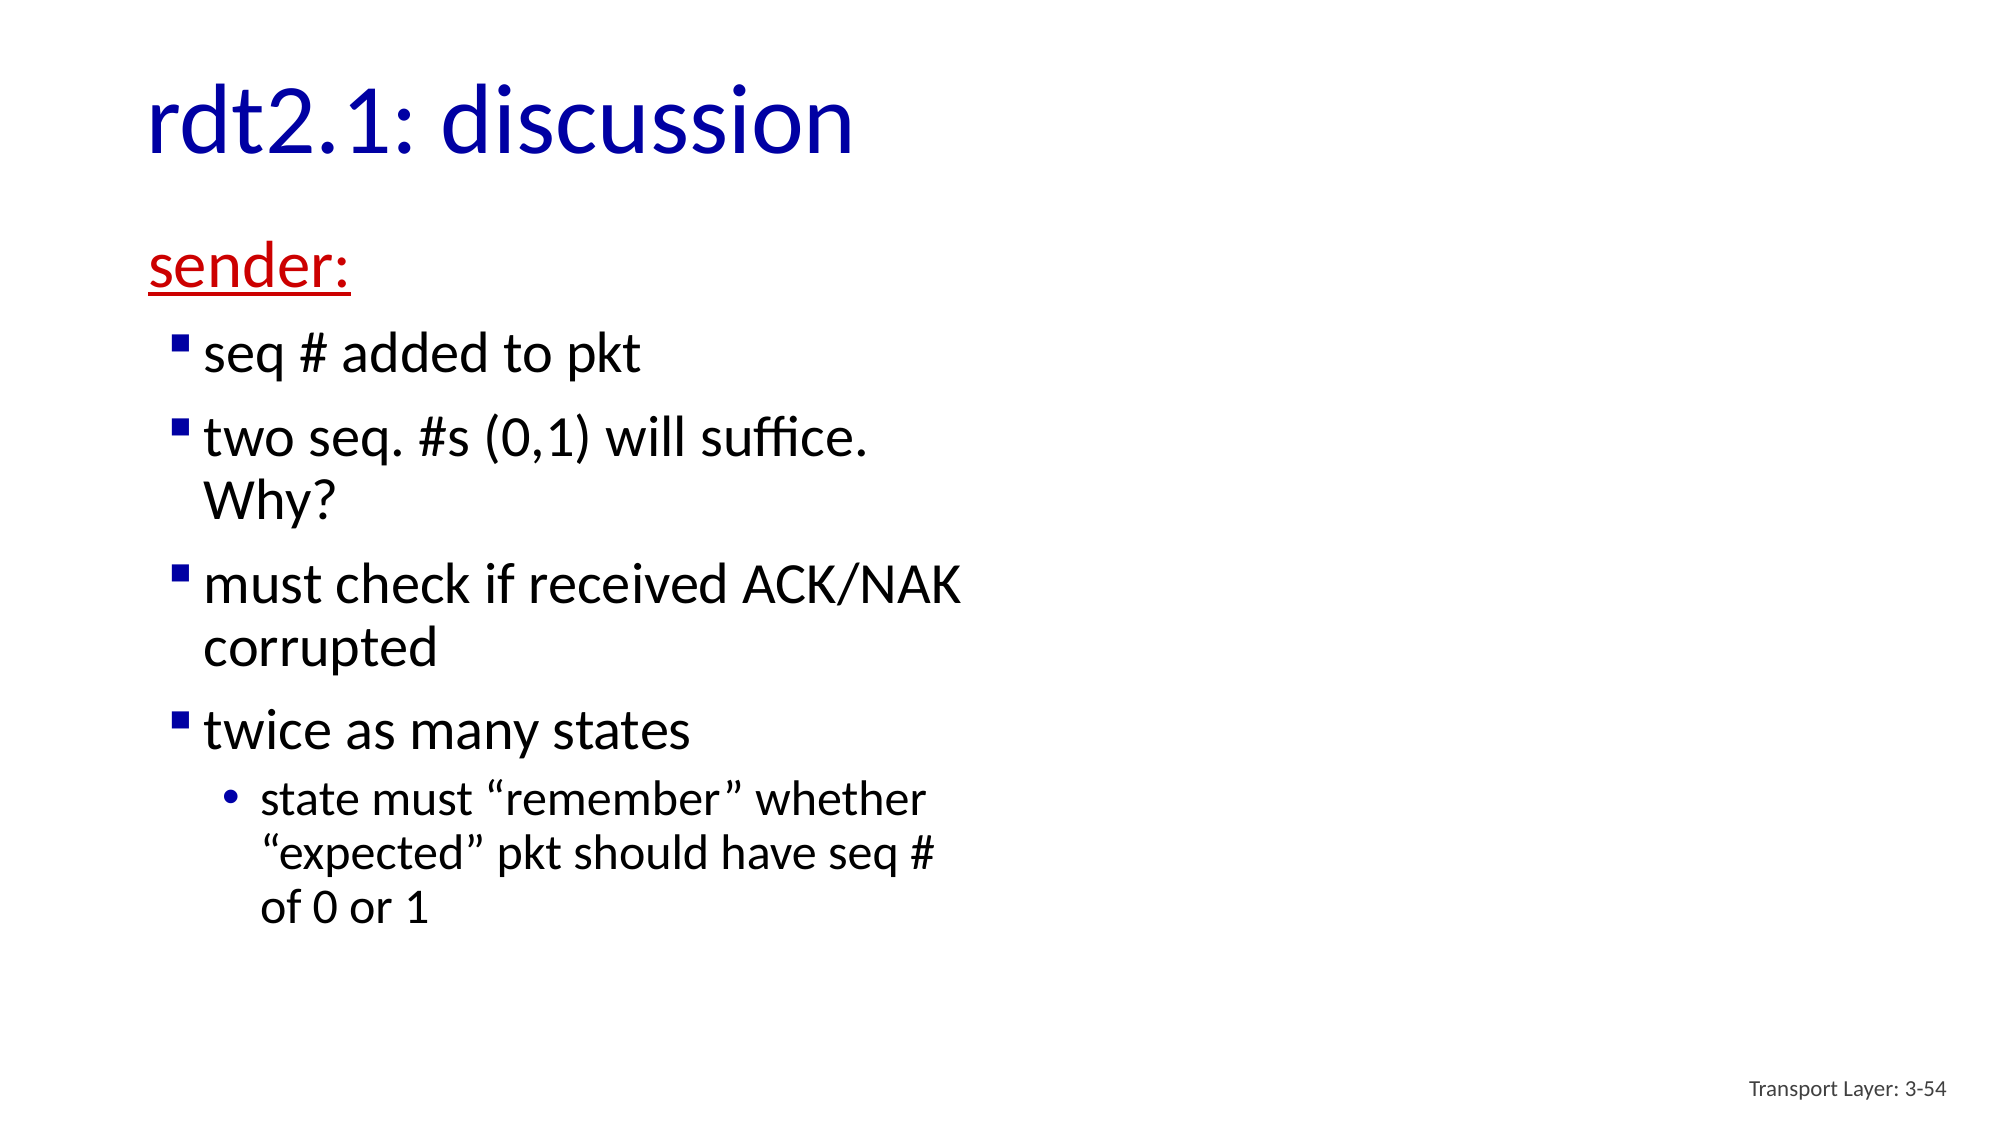

# rdt2.1: discussion
sender:
seq # added to pkt
two seq. #s (0,1) will suffice.  Why?
must check if received ACK/NAK corrupted
twice as many states
state must “remember” whether “expected” pkt should have seq # of 0 or 1

Transport Layer: 3-54